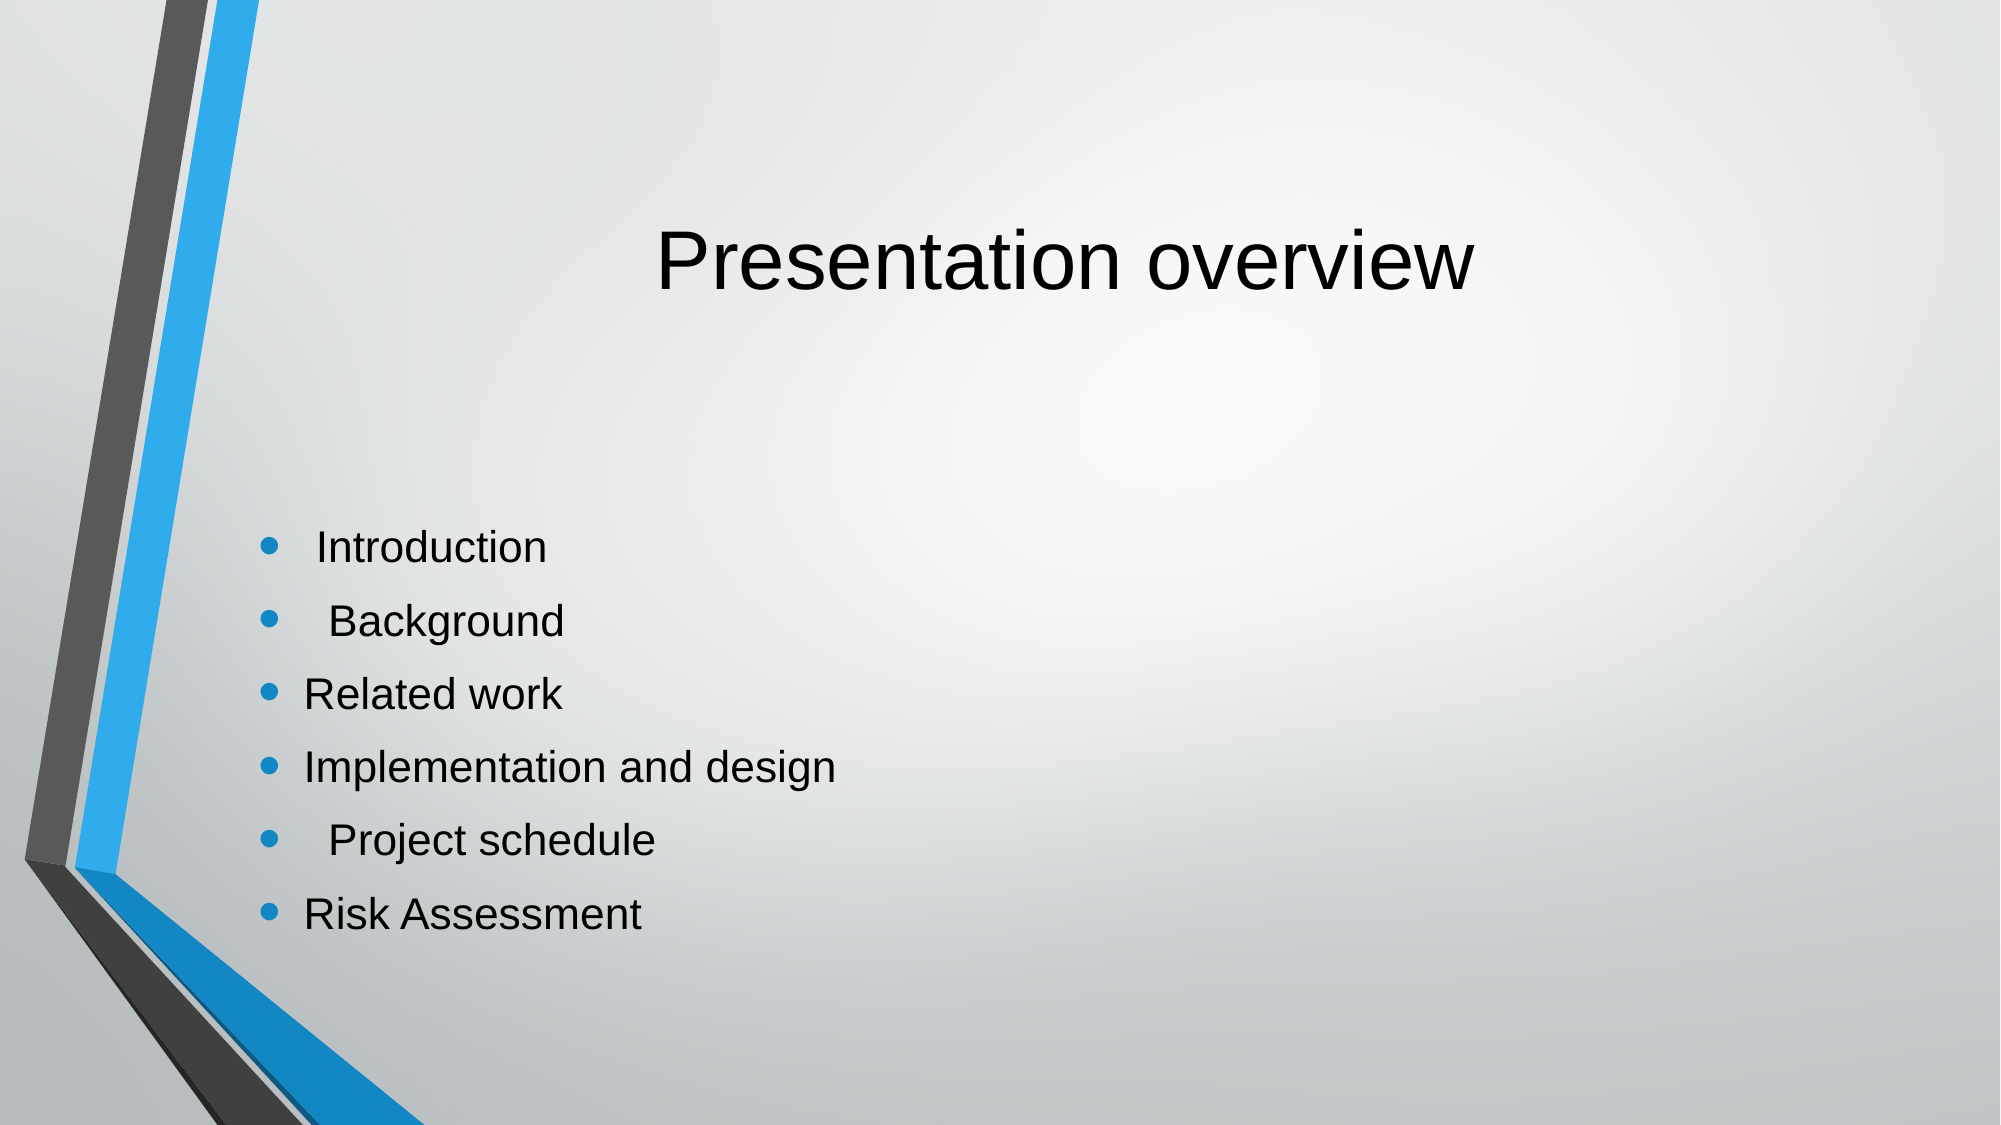

# Presentation overview

 Introduction
  Background
Related work
Implementation and design
  Project schedule
Risk Assessment